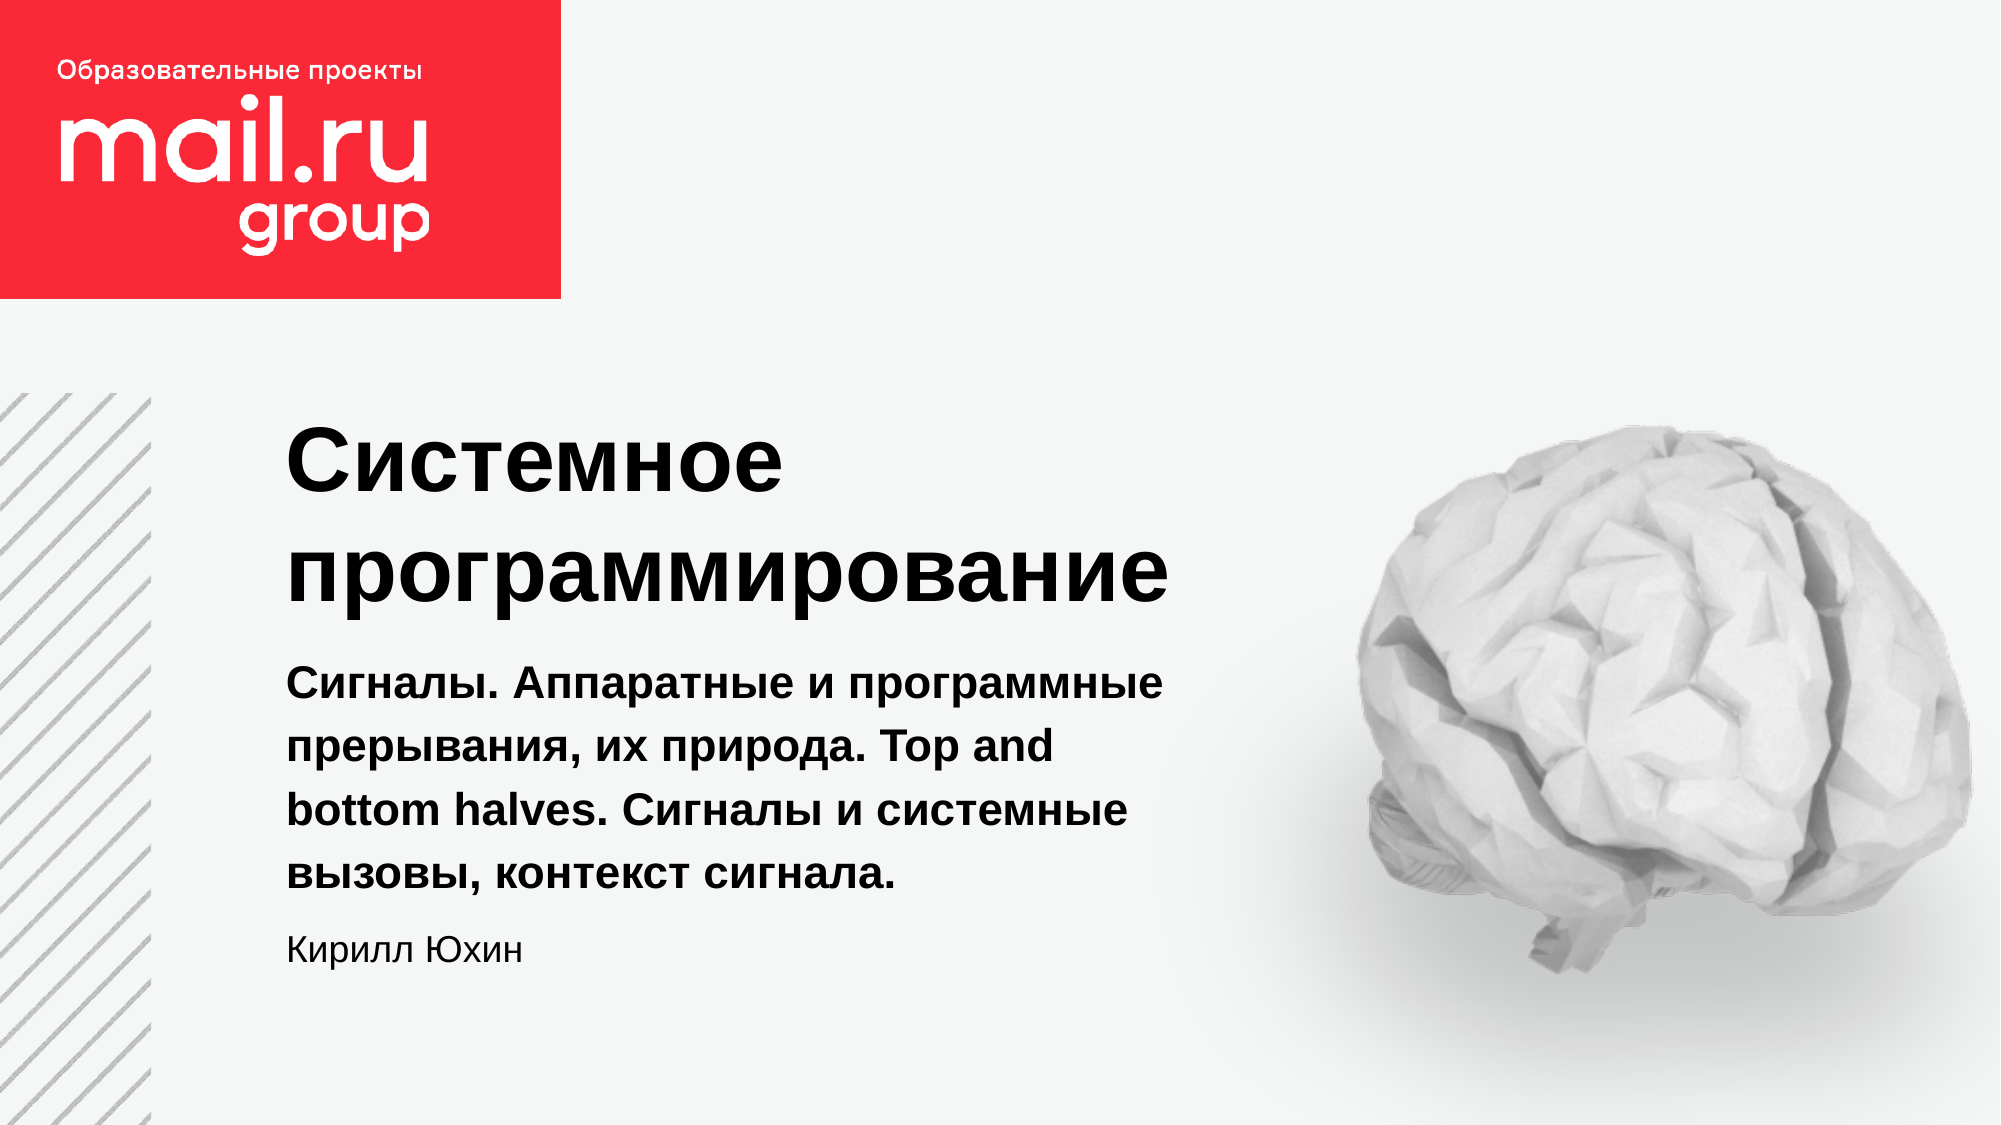

Системное программирование
Сигналы. Аппаратные и программные прерывания, их природа. Top and bottom halves. Сигналы и системные вызовы, контекст сигнала.
Кирилл Юхин